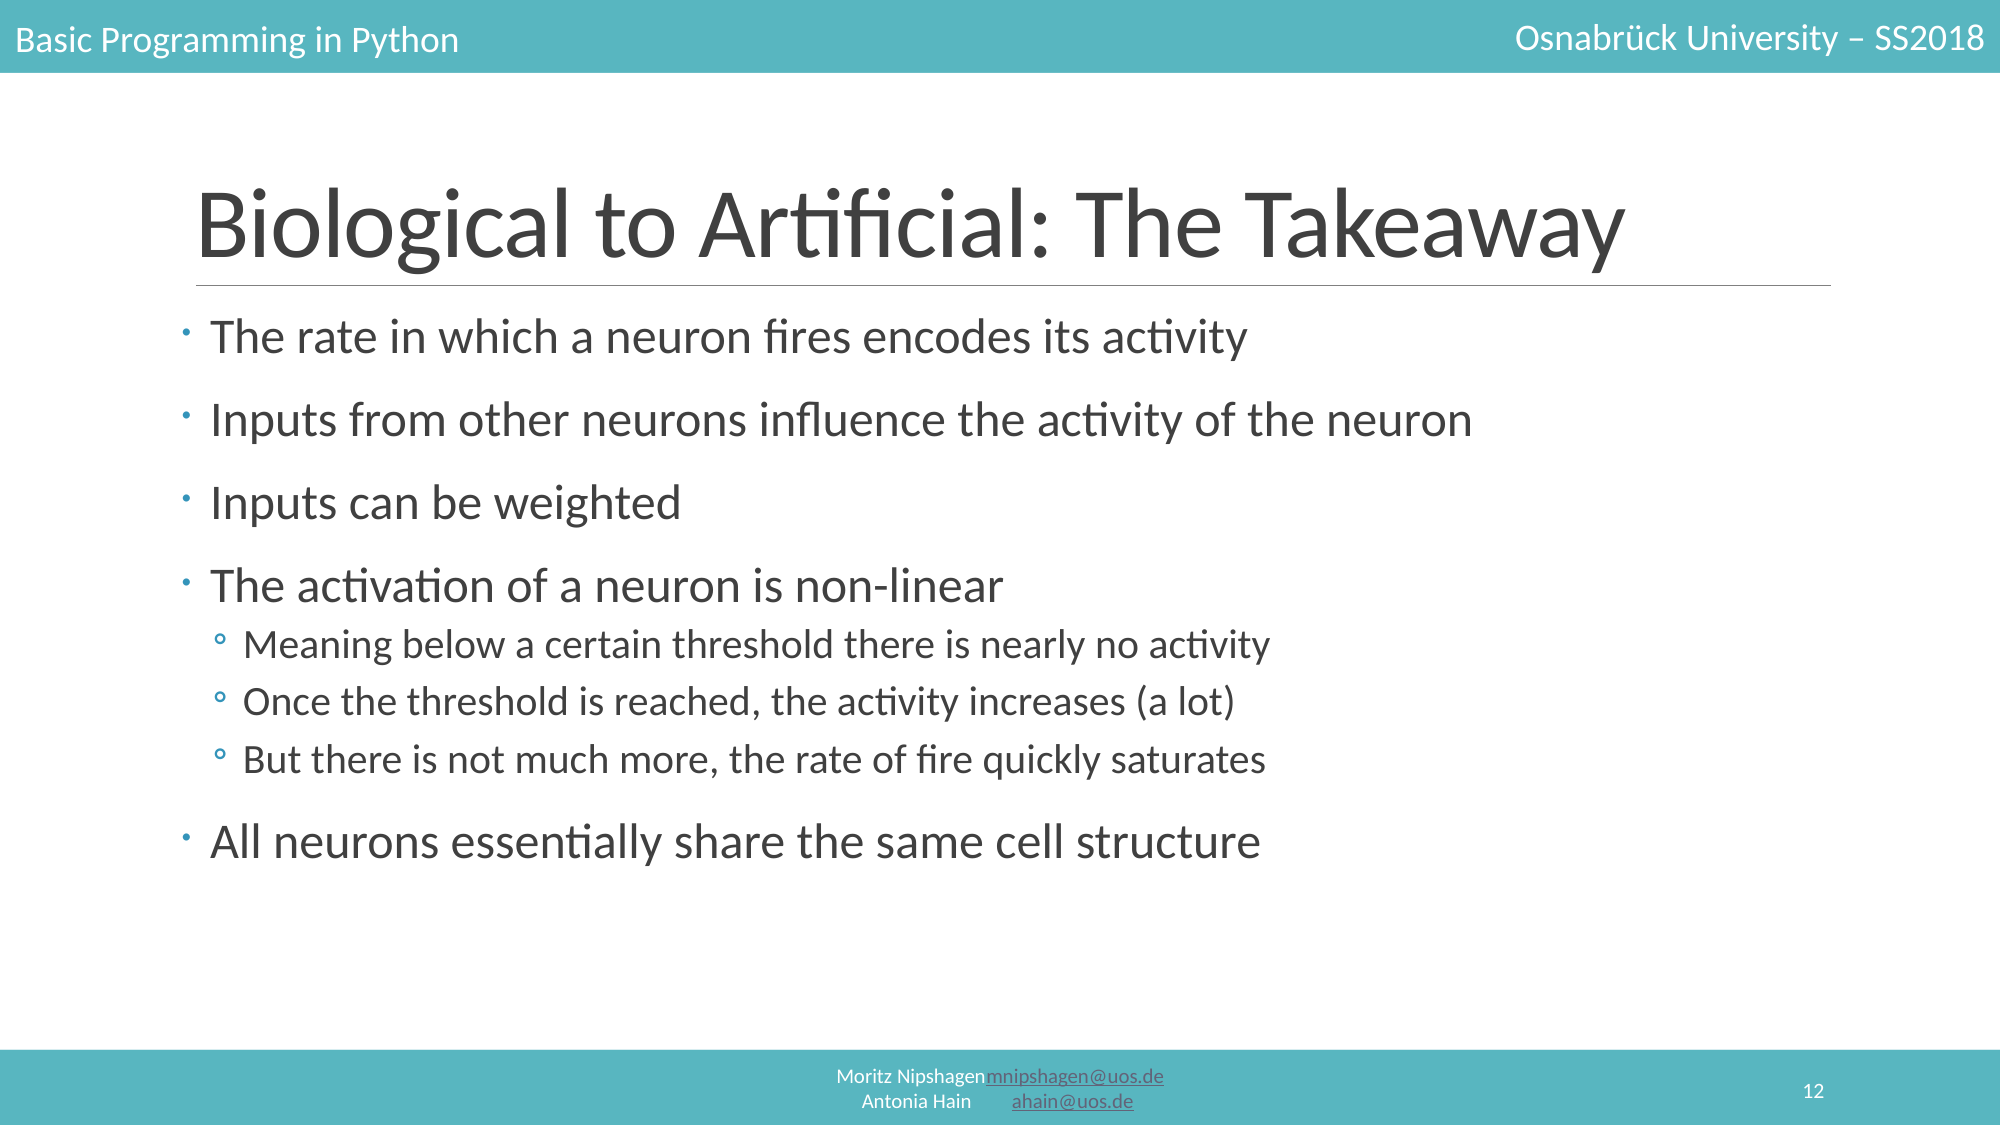

# Biological to Artificial: The Takeaway
The rate in which a neuron fires encodes its activity
Inputs from other neurons influence the activity of the neuron
Inputs can be weighted
The activation of a neuron is non-linear
Meaning below a certain threshold there is nearly no activity
Once the threshold is reached, the activity increases (a lot)
But there is not much more, the rate of fire quickly saturates
All neurons essentially share the same cell structure
12